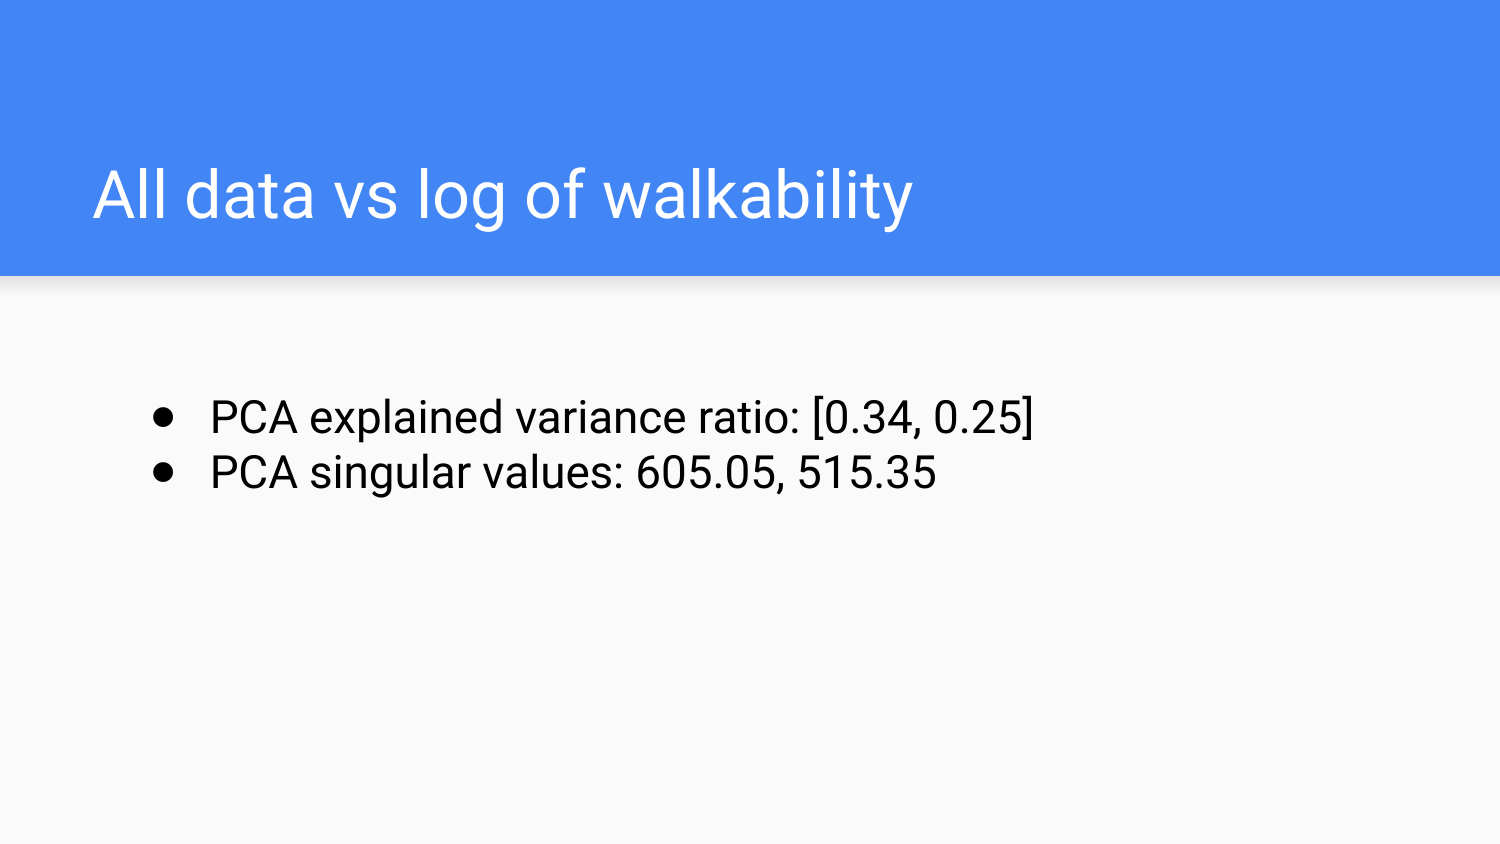

# All data vs log of walkability
PCA explained variance ratio: [0.34, 0.25]
PCA singular values: 605.05, 515.35